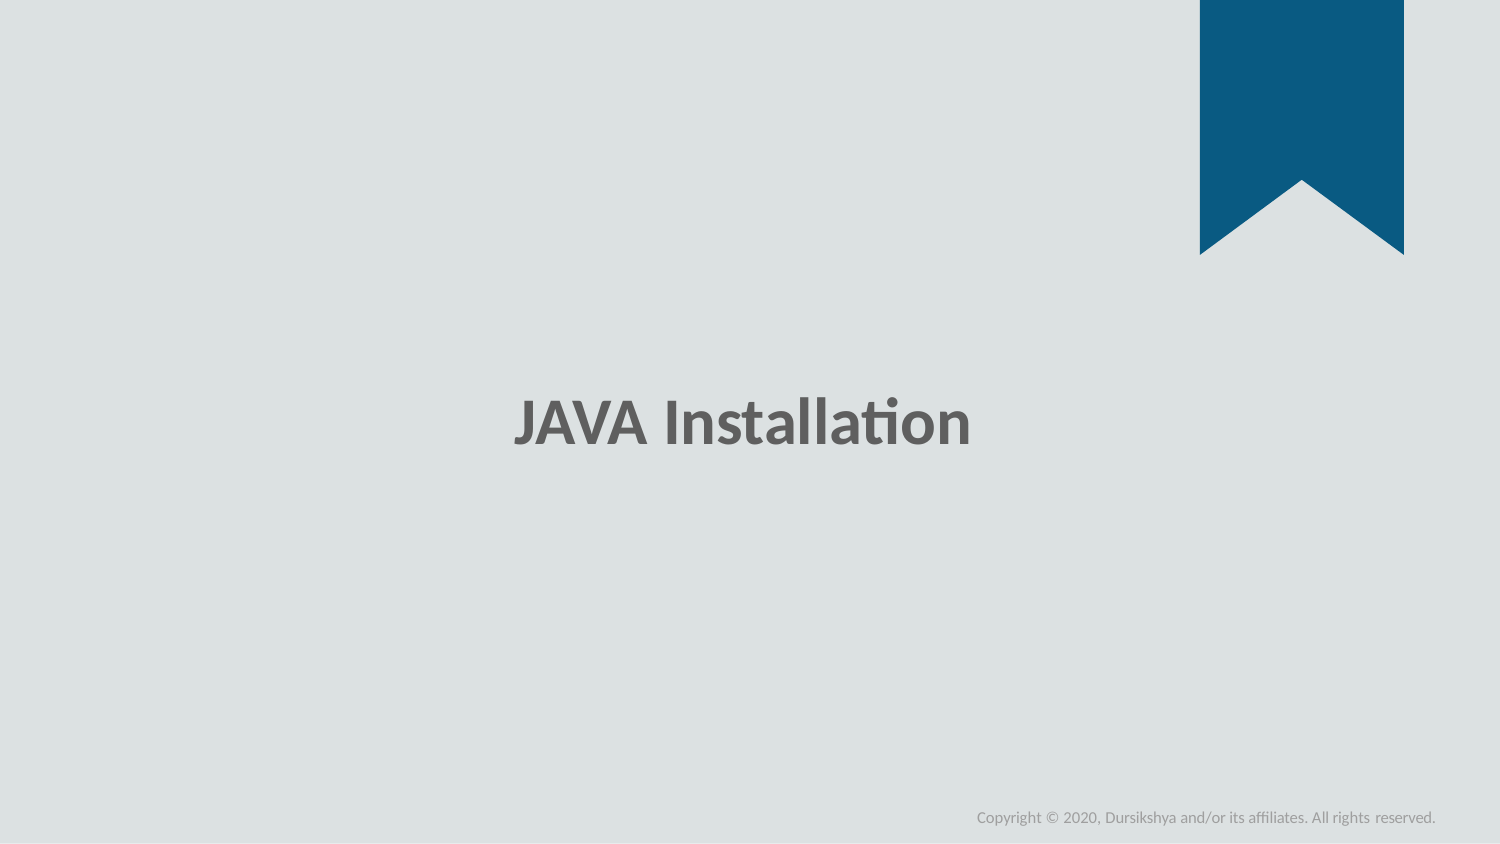

# JAVA Installation
Copyright © 2020, Dursikshya and/or its affiliates. All rights reserved.